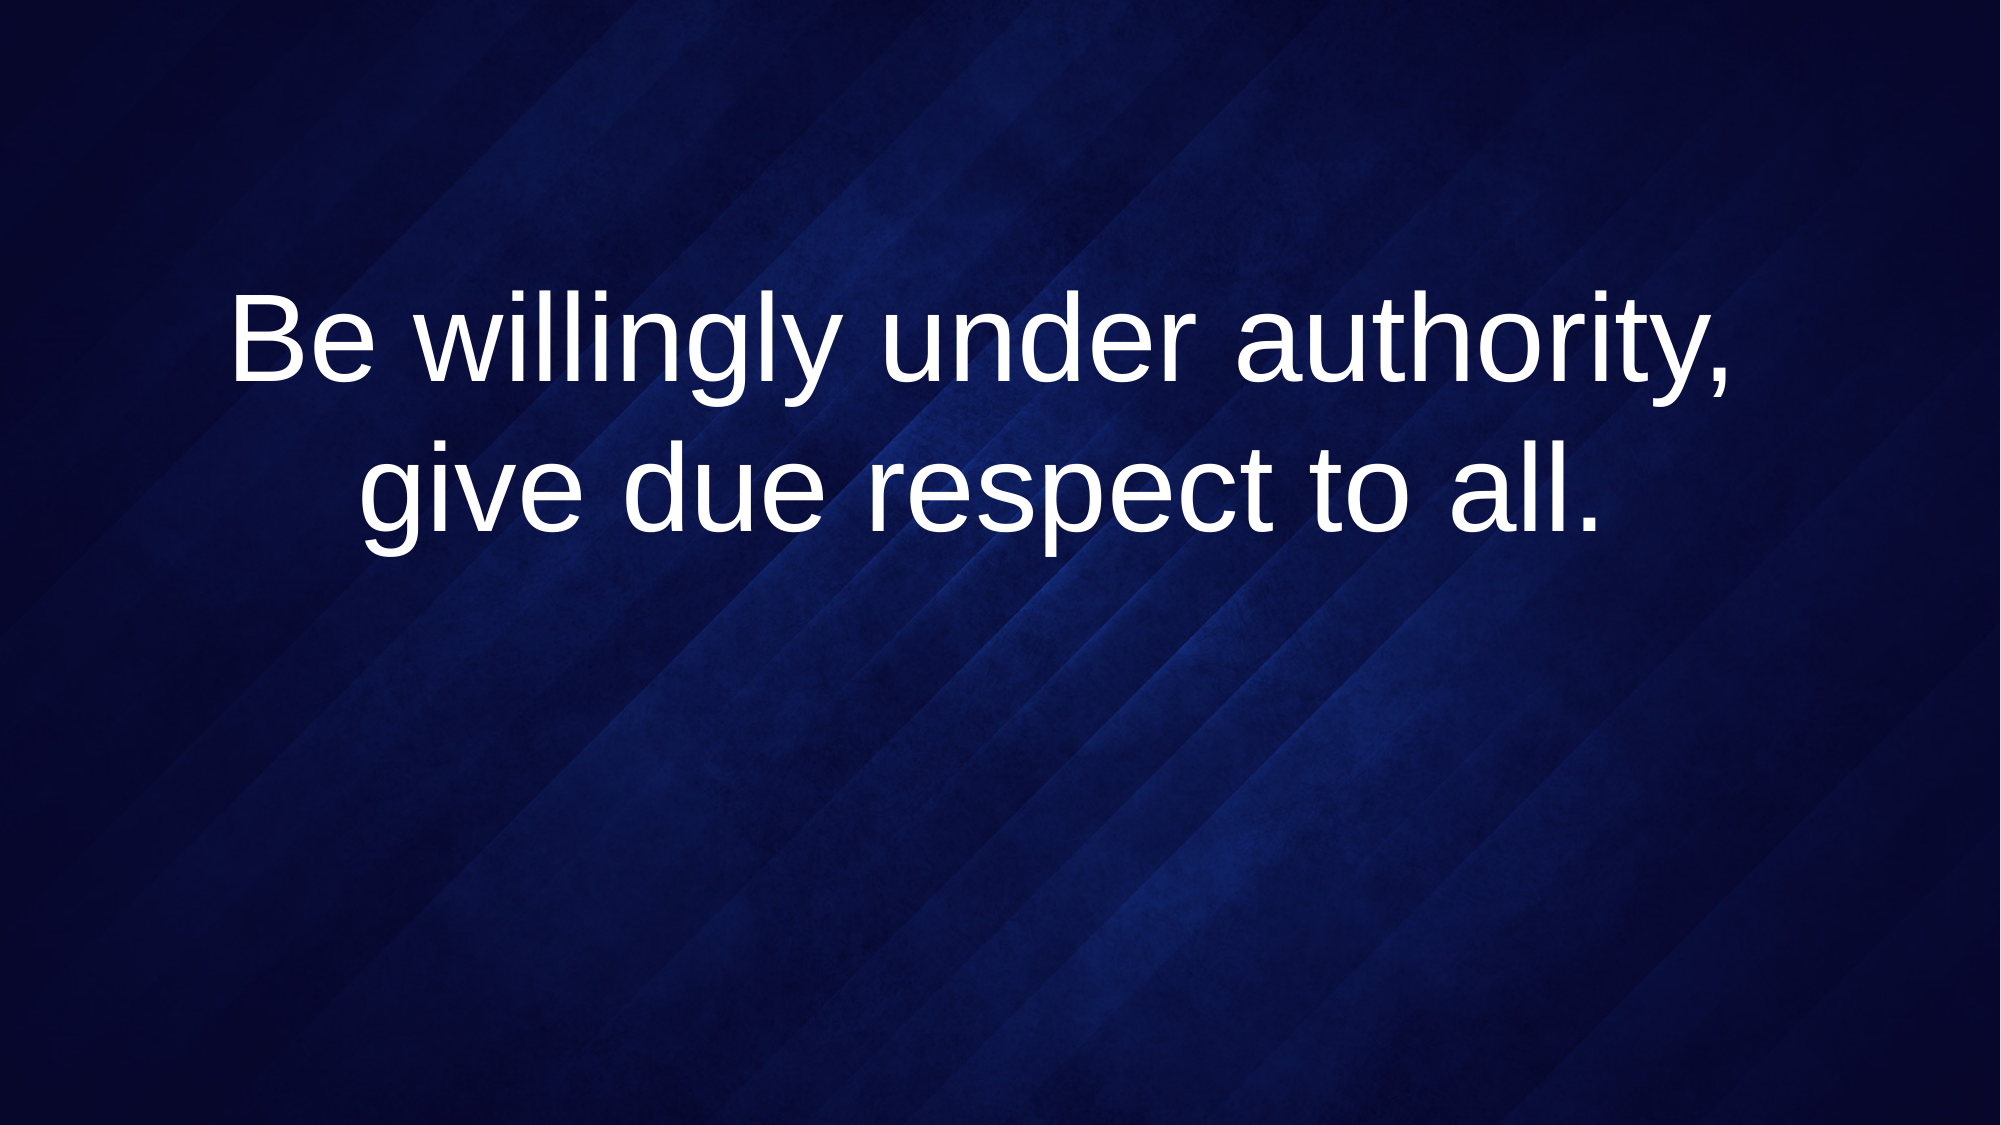

# Be willingly under authority, give due respect to all.